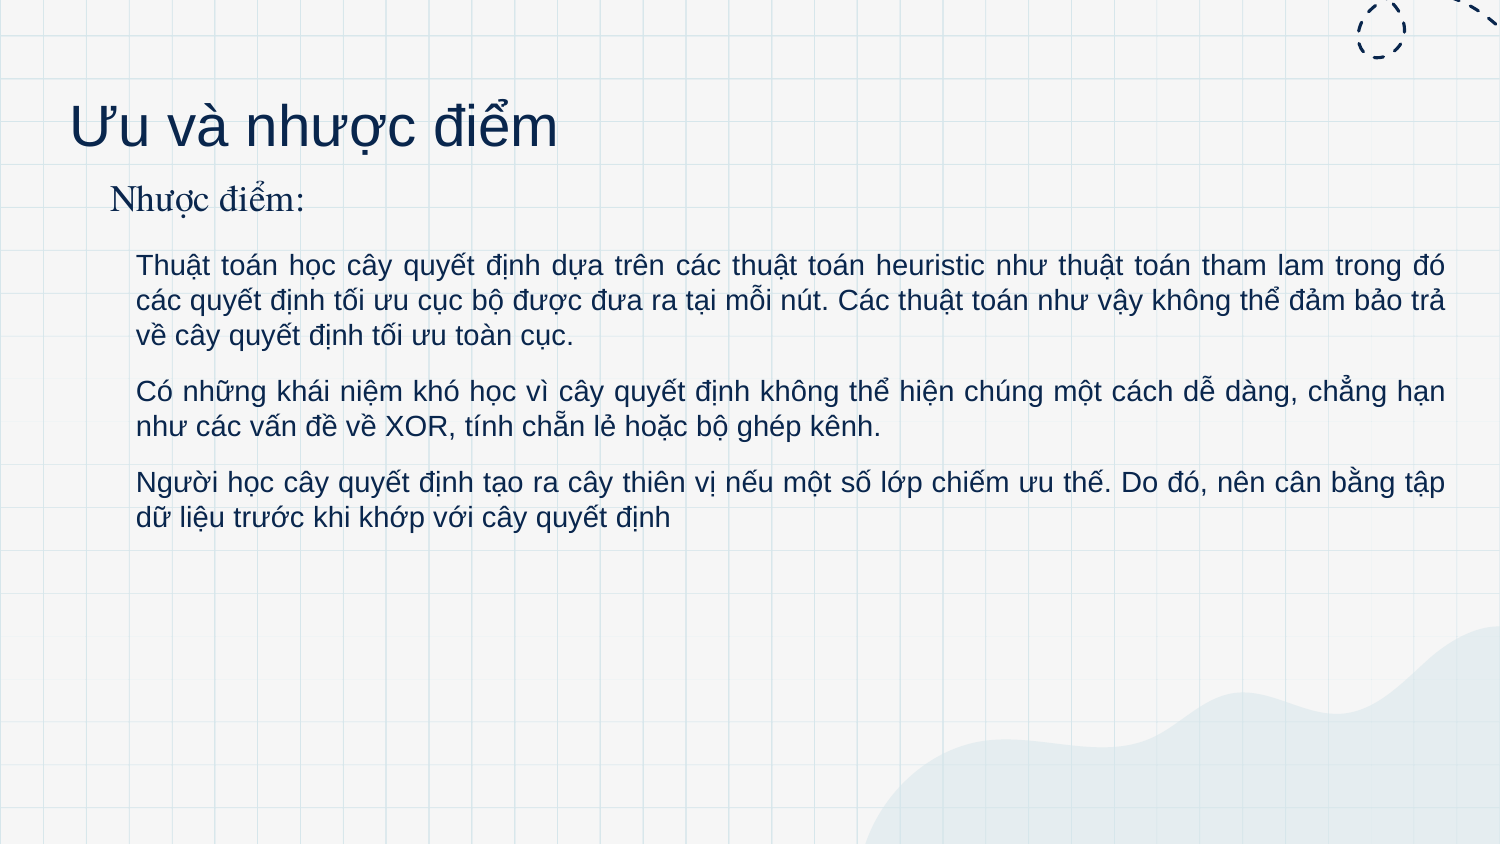

# Ưu và nhược điểm
Nhược điểm:
Thuật toán học cây quyết định dựa trên các thuật toán heuristic như thuật toán tham lam trong đó các quyết định tối ưu cục bộ được đưa ra tại mỗi nút. Các thuật toán như vậy không thể đảm bảo trả về cây quyết định tối ưu toàn cục.
Có những khái niệm khó học vì cây quyết định không thể hiện chúng một cách dễ dàng, chẳng hạn như các vấn đề về XOR, tính chẵn lẻ hoặc bộ ghép kênh.
Người học cây quyết định tạo ra cây thiên vị nếu một số lớp chiếm ưu thế. Do đó, nên cân bằng tập dữ liệu trước khi khớp với cây quyết định